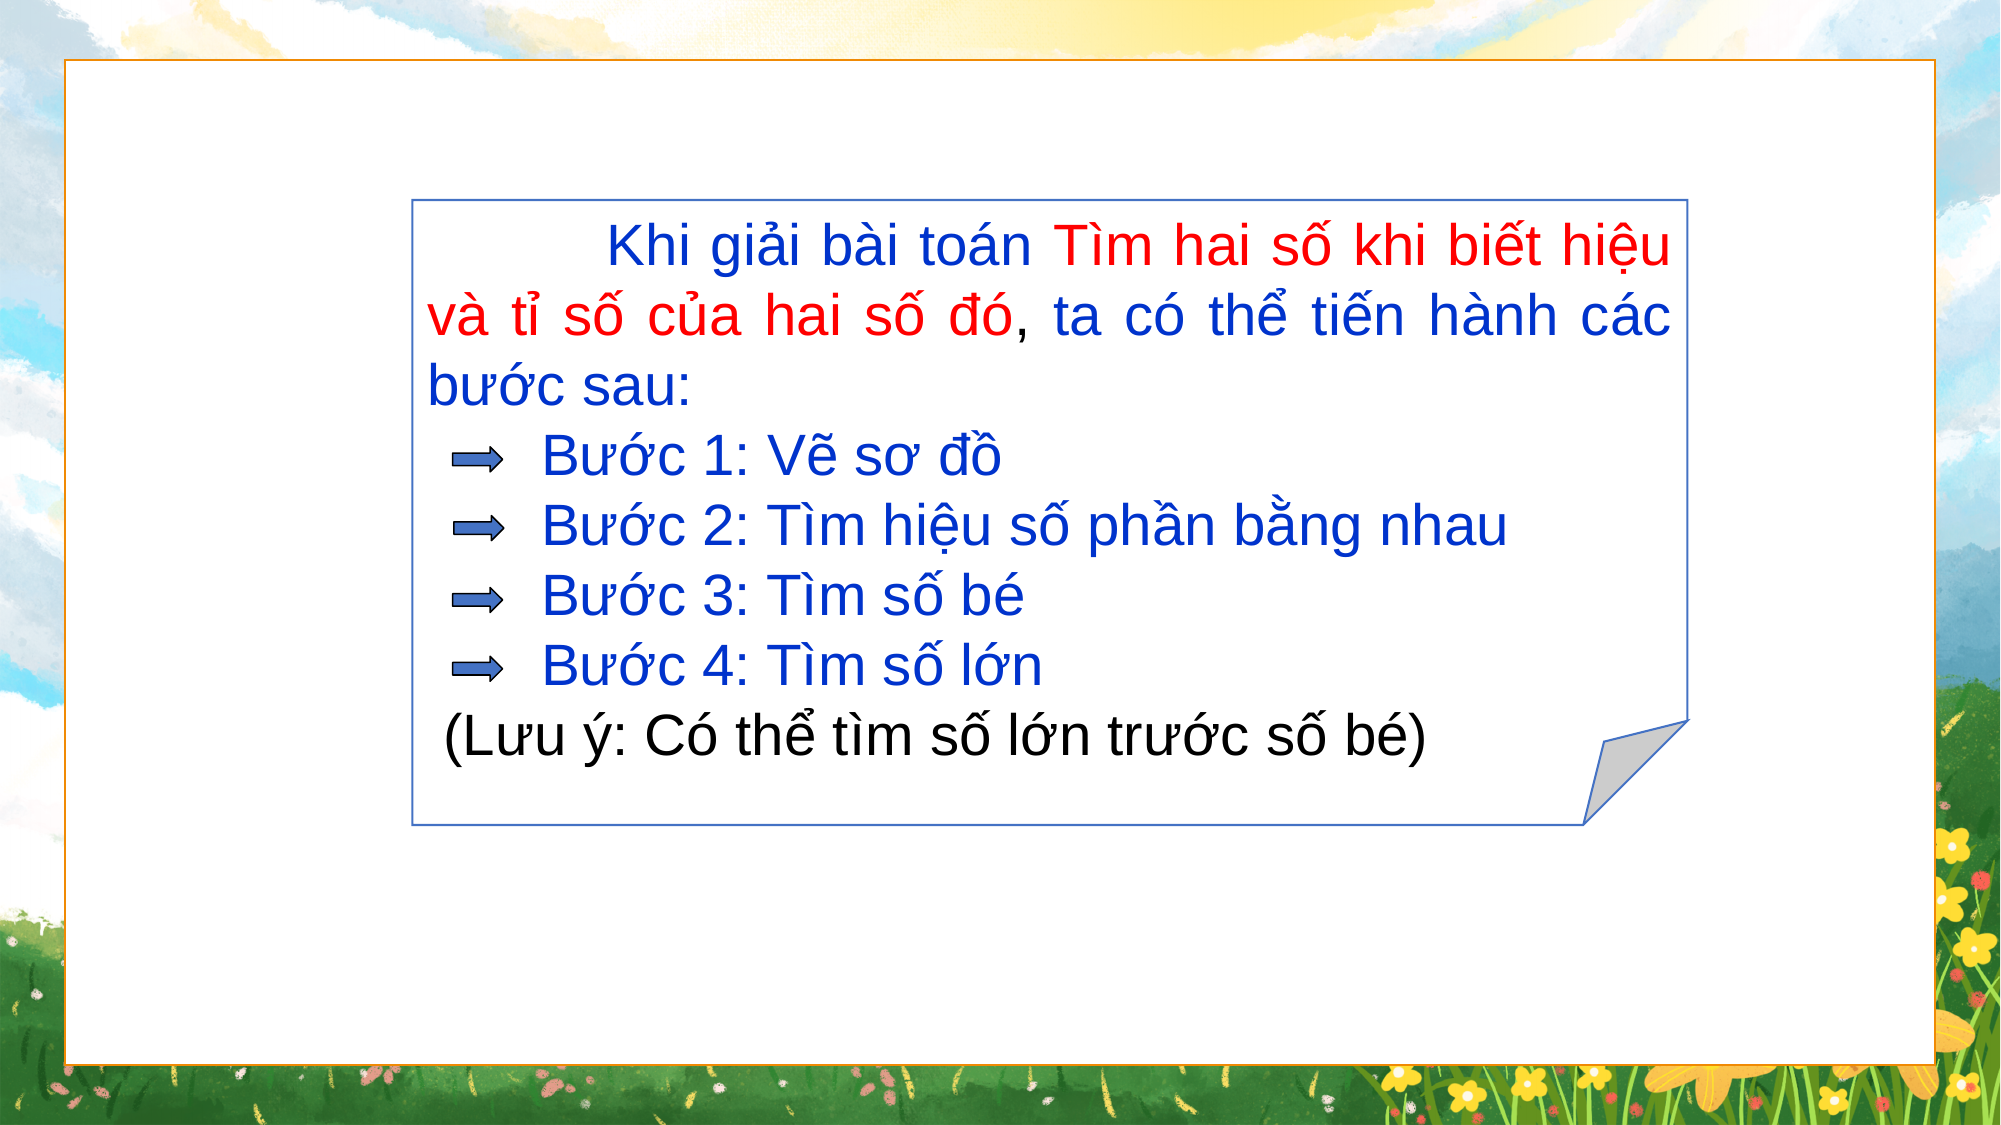

Khi giải bài toán Tìm hai số khi biết hiệu và tỉ số của hai số đó, ta có thể tiến hành các bước sau:
       Bước 1: Vẽ sơ đồ
       Bước 2: Tìm hiệu số phần bằng nhau
       Bước 3: Tìm số bé
       Bước 4: Tìm số lớn
 (Lưu ý: Có thể tìm số lớn trước số bé)